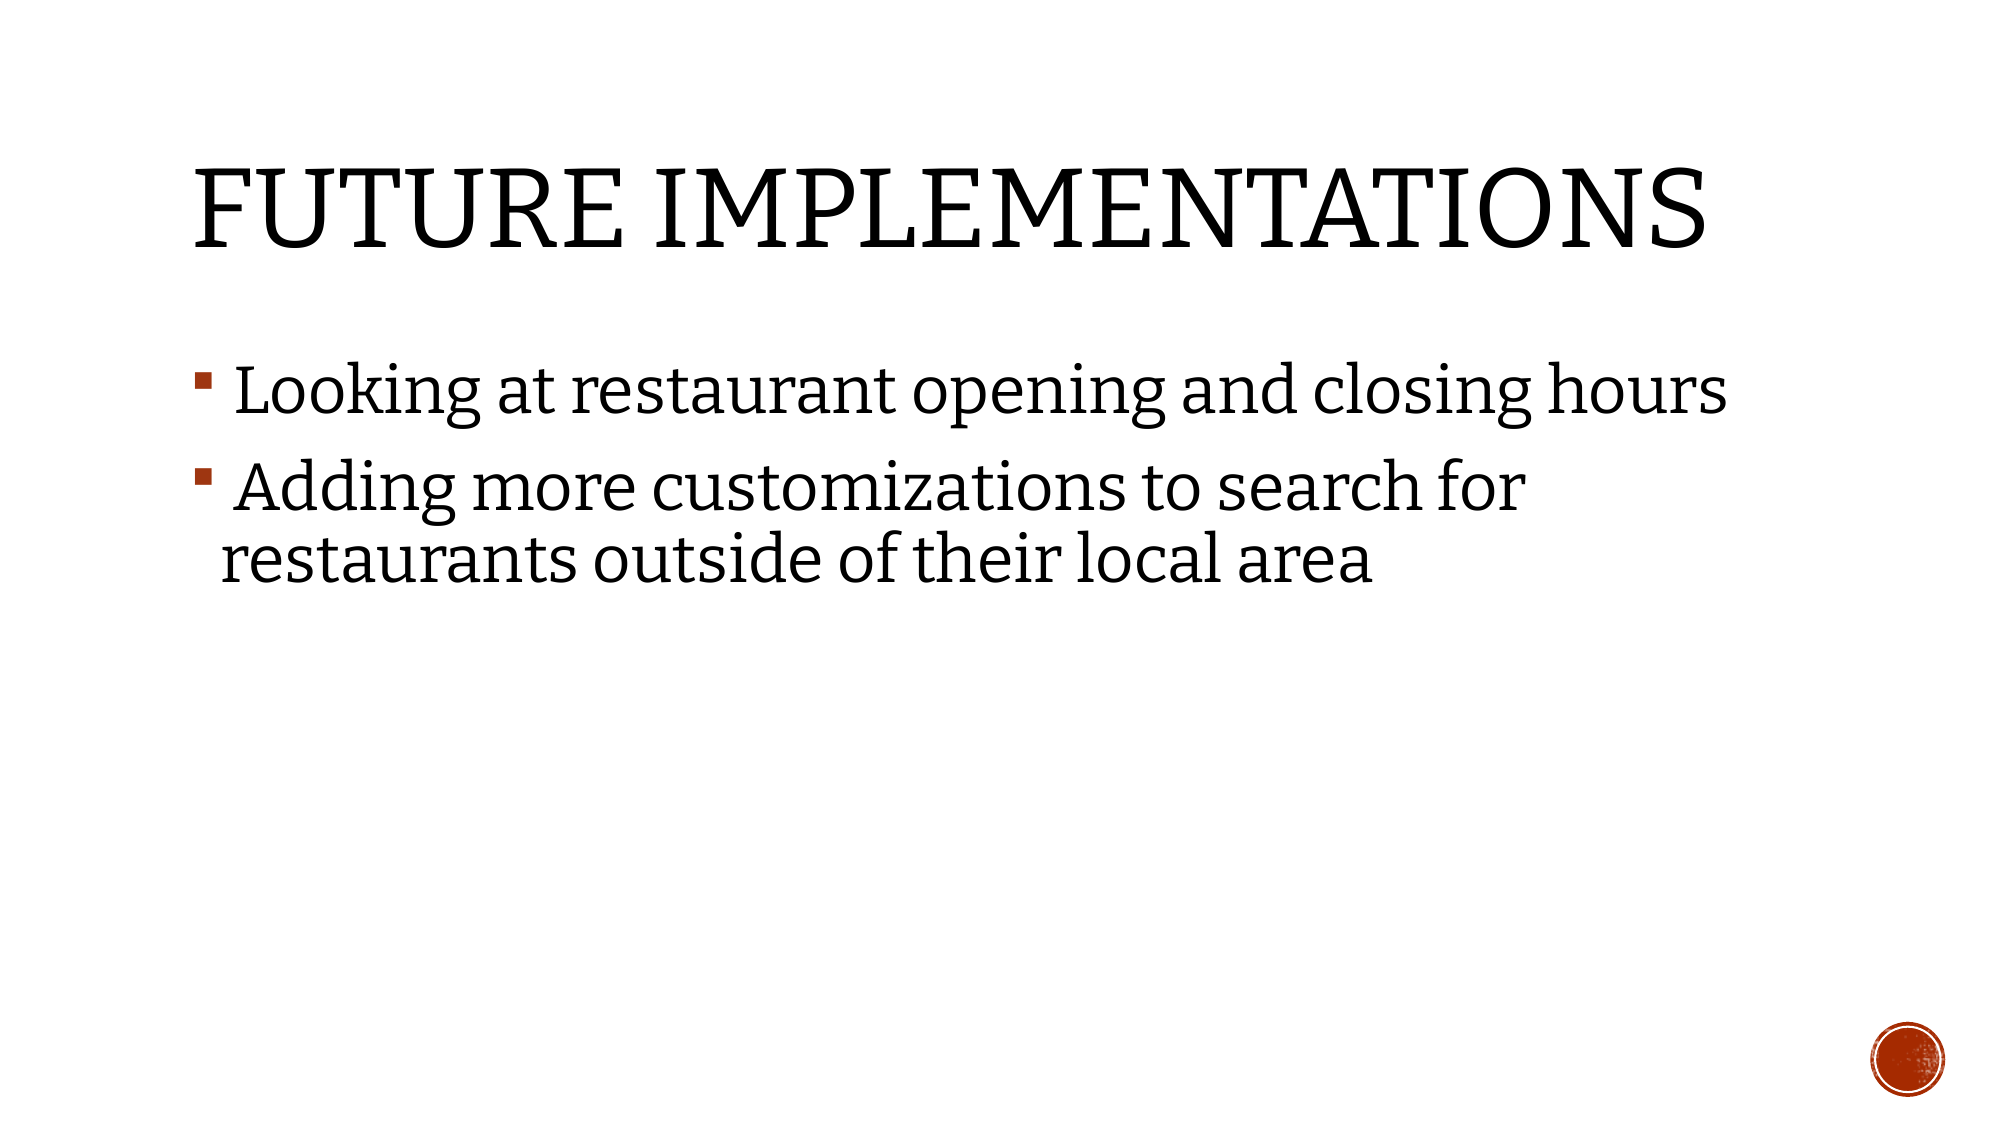

# Future Implementations
 Looking at restaurant opening and closing hours
 Adding more customizations to search for restaurants outside of their local area